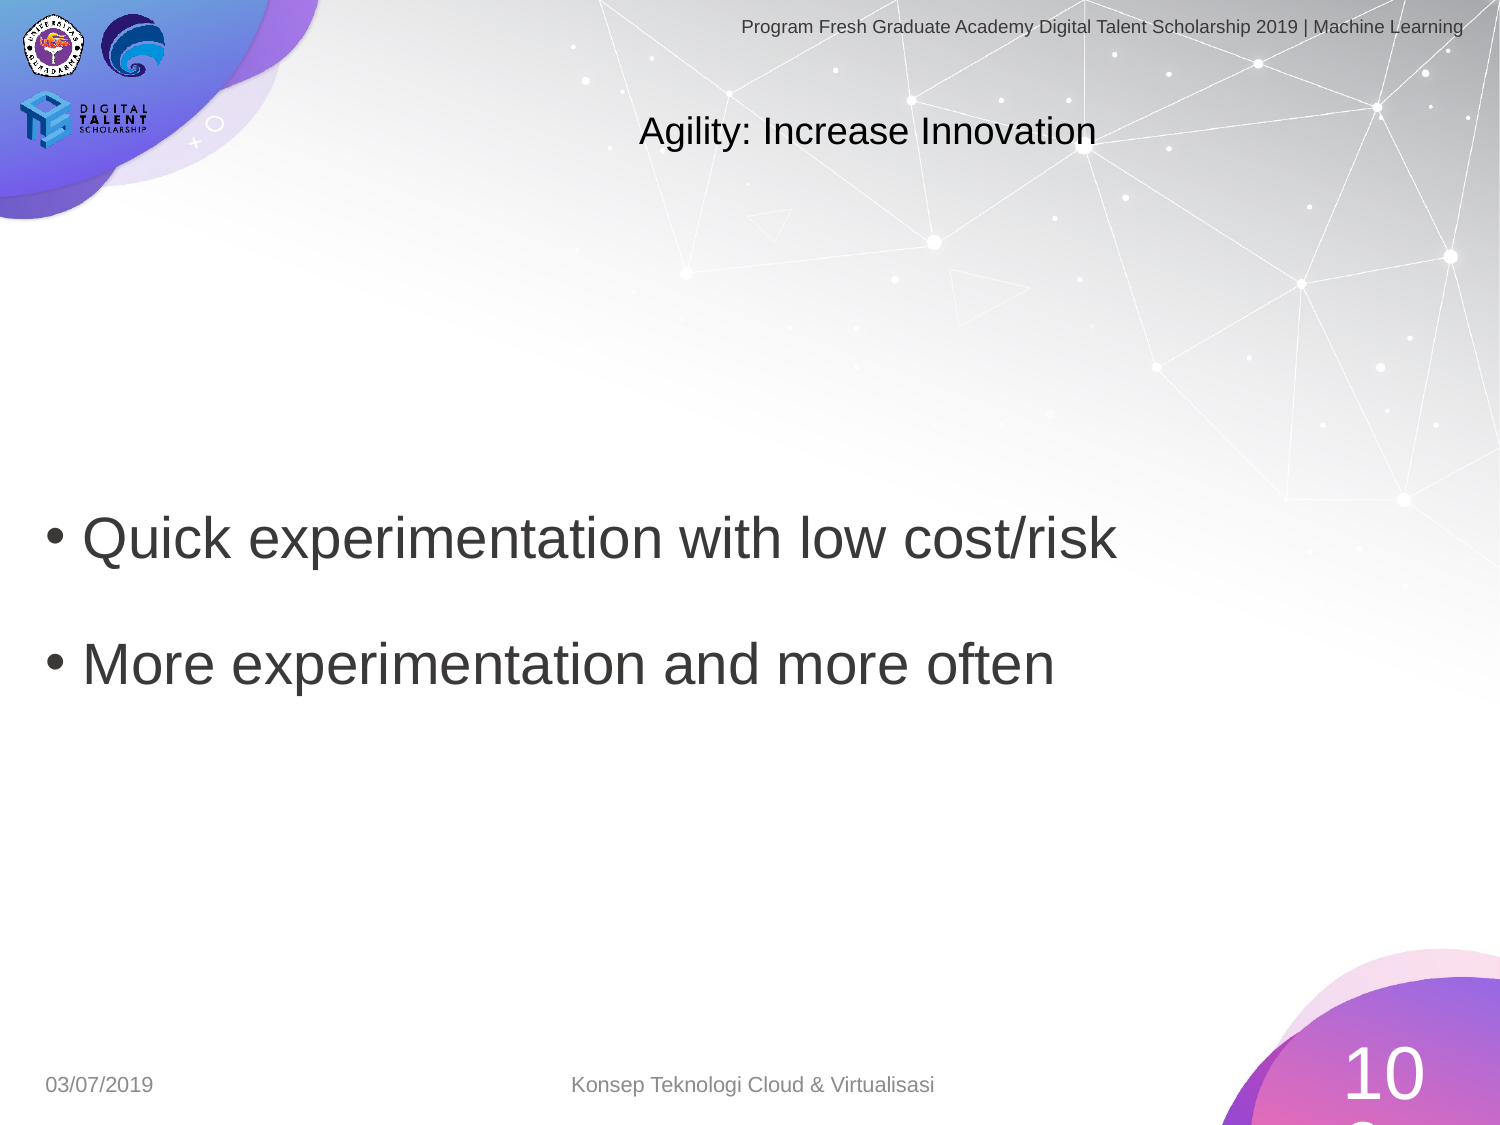

# Agility: Increase Innovation
Quick experimentation with low cost/risk
More experimentation and more often
100
Konsep Teknologi Cloud & Virtualisasi
03/07/2019